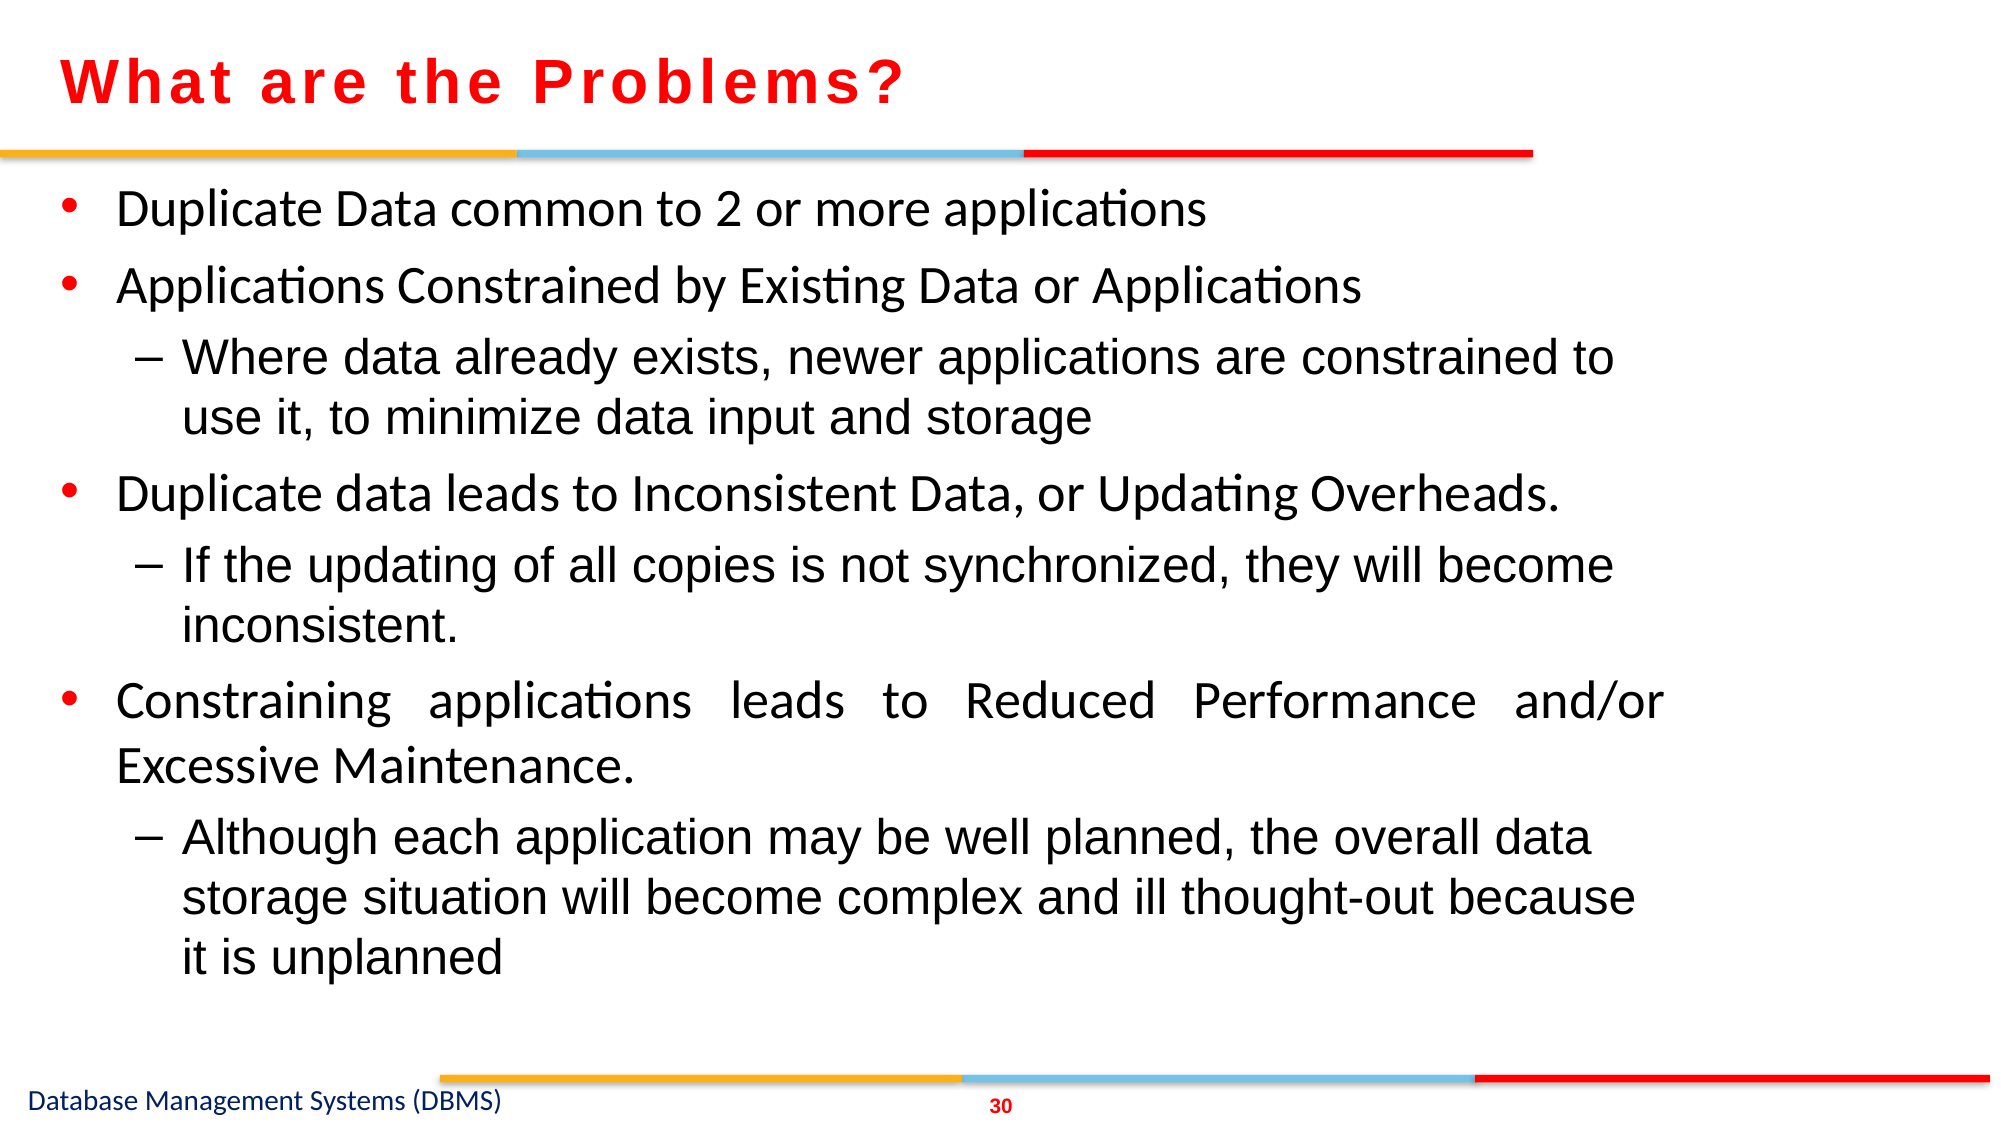

What are the Problems?
Duplicate Data common to 2 or more applications
Applications Constrained by Existing Data or Applications
Where data already exists, newer applications are constrained to use it, to minimize data input and storage
Duplicate data leads to Inconsistent Data, or Updating Overheads.
If the updating of all copies is not synchronized, they will become inconsistent.
Constraining applications leads to Reduced Performance and/or Excessive Maintenance.
Although each application may be well planned, the overall data storage situation will become complex and ill thought-out because it is unplanned